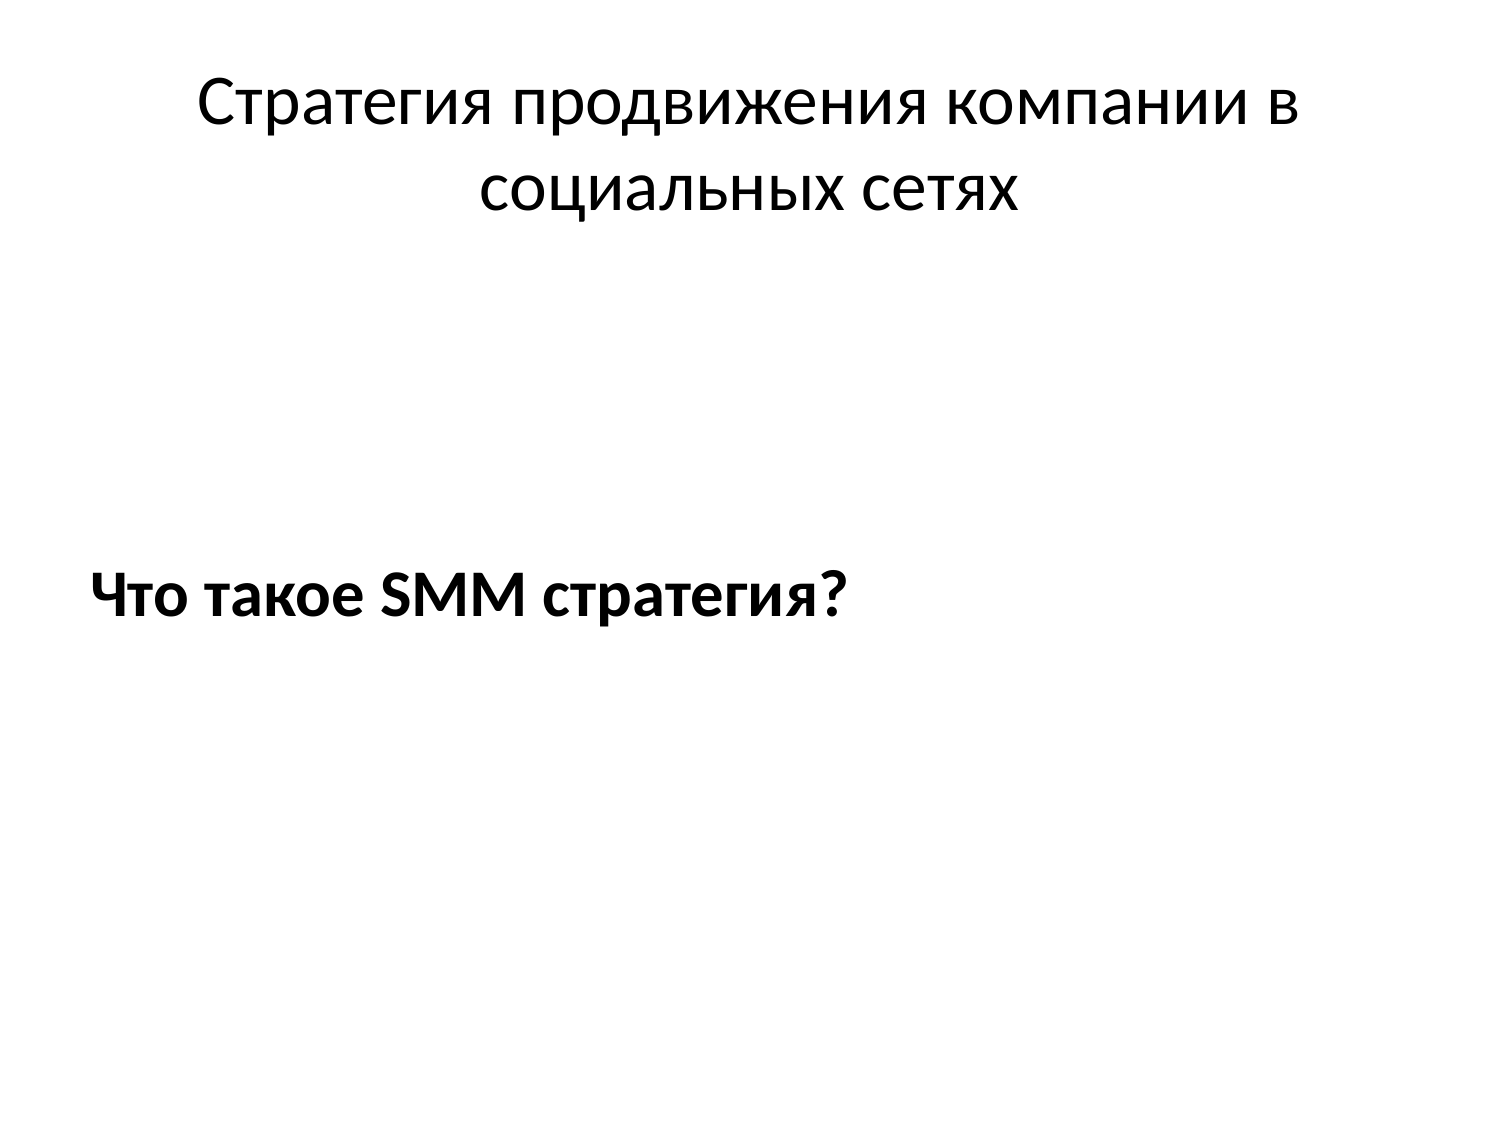

# Стратегия продвижения компании в социальных сетях

Что такое SMM стратегия?